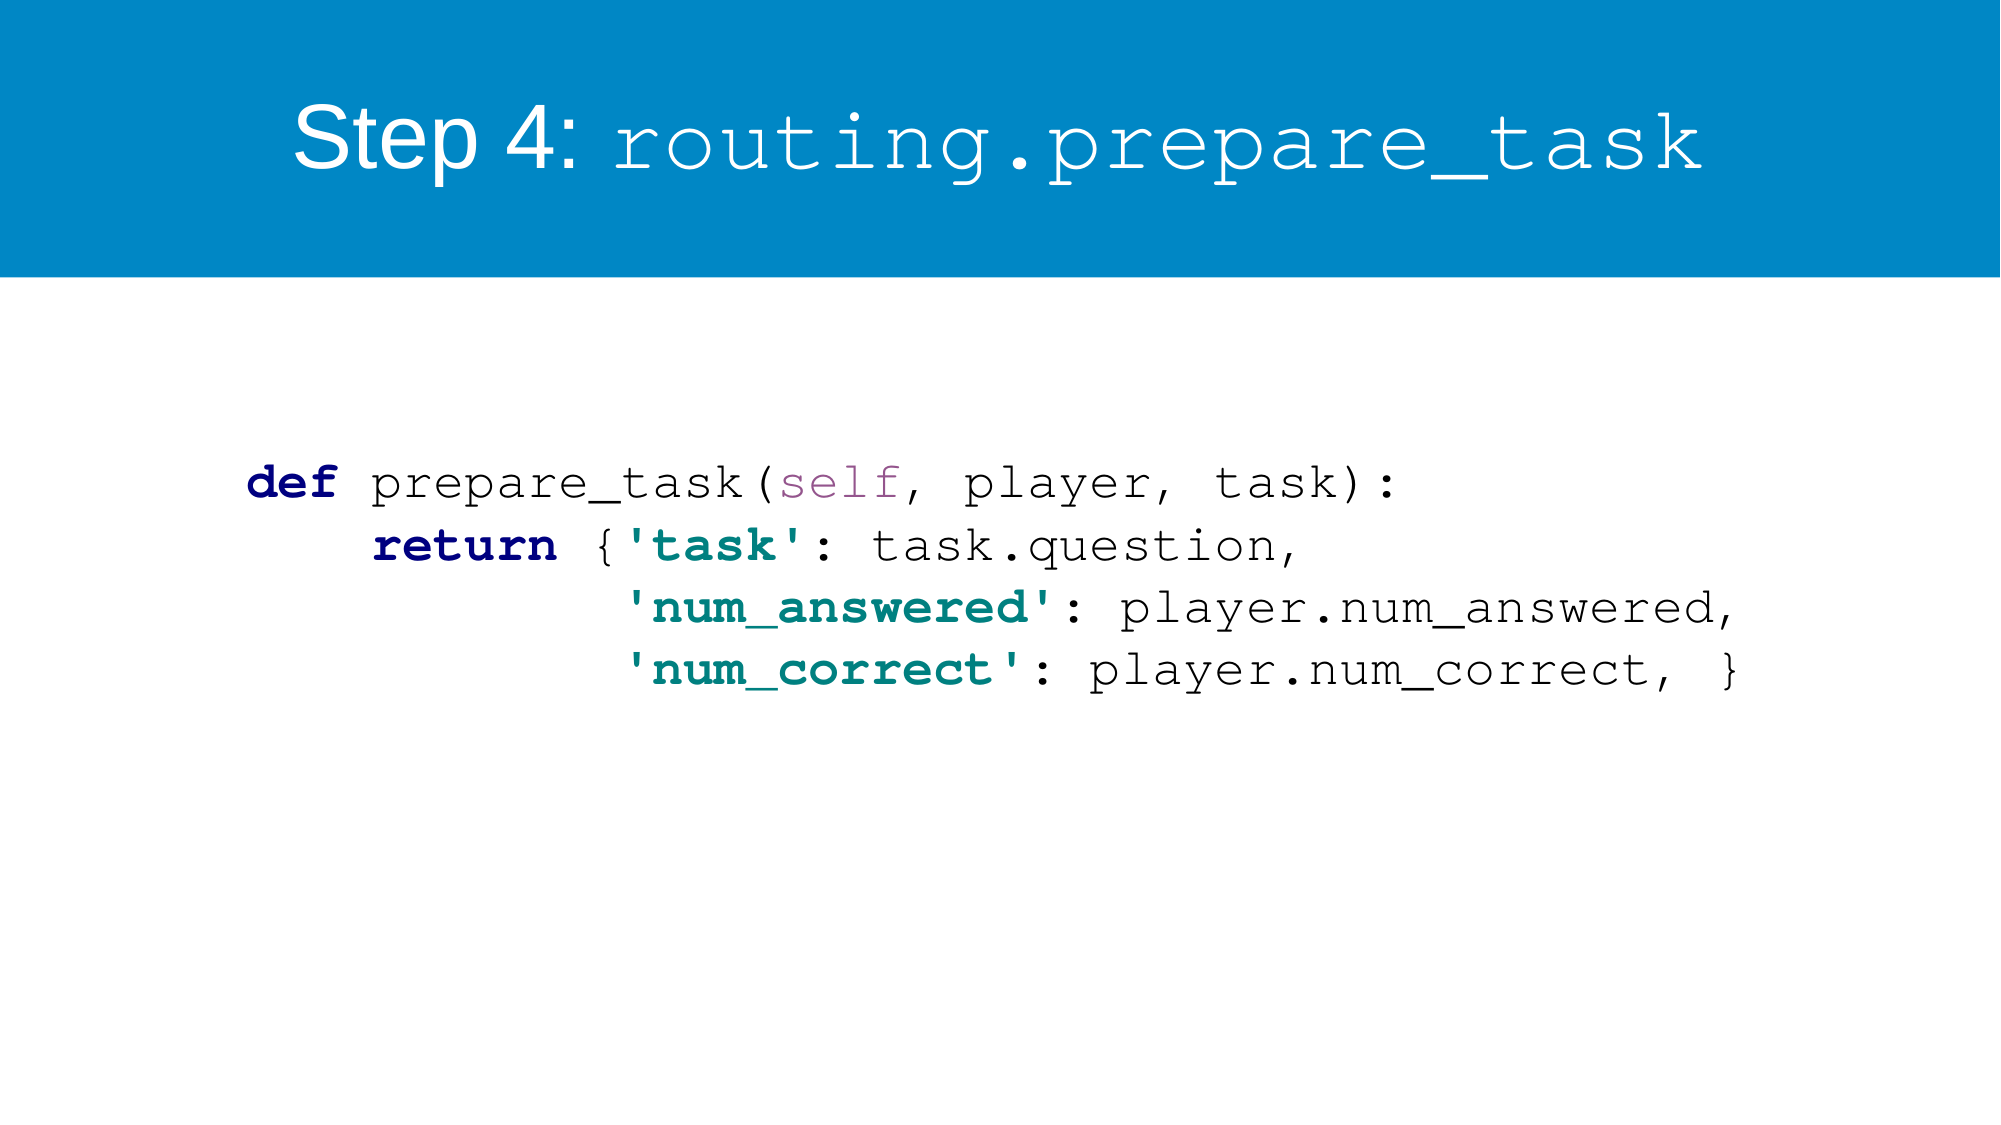

# Step 4: routing.prepare_task
def prepare_task(self, player, task):
    return {'task': task.question,
            'num_answered': player.num_answered,
            'num_correct': player.num_correct, }